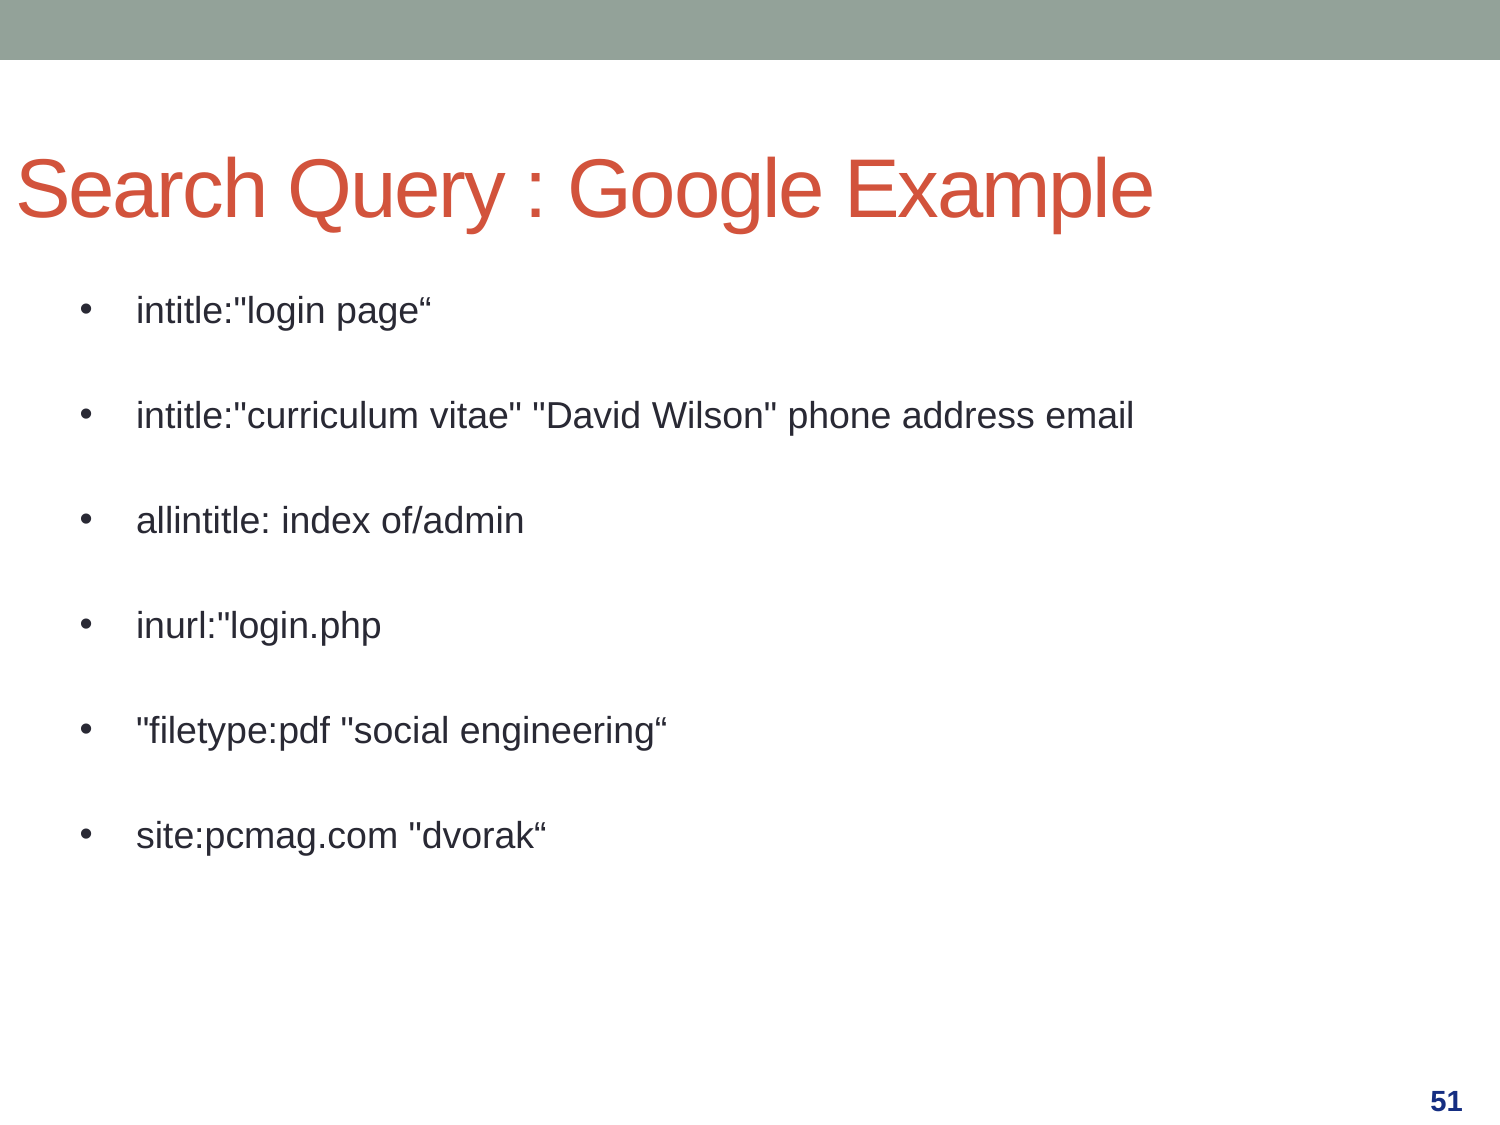

Search Query : Google Example
intitle:"login page“

intitle:"curriculum vitae" "David Wilson" phone address email

allintitle: index of/admin

inurl:"login.php

"filetype:pdf "social engineering“

site:pcmag.com "dvorak“

51